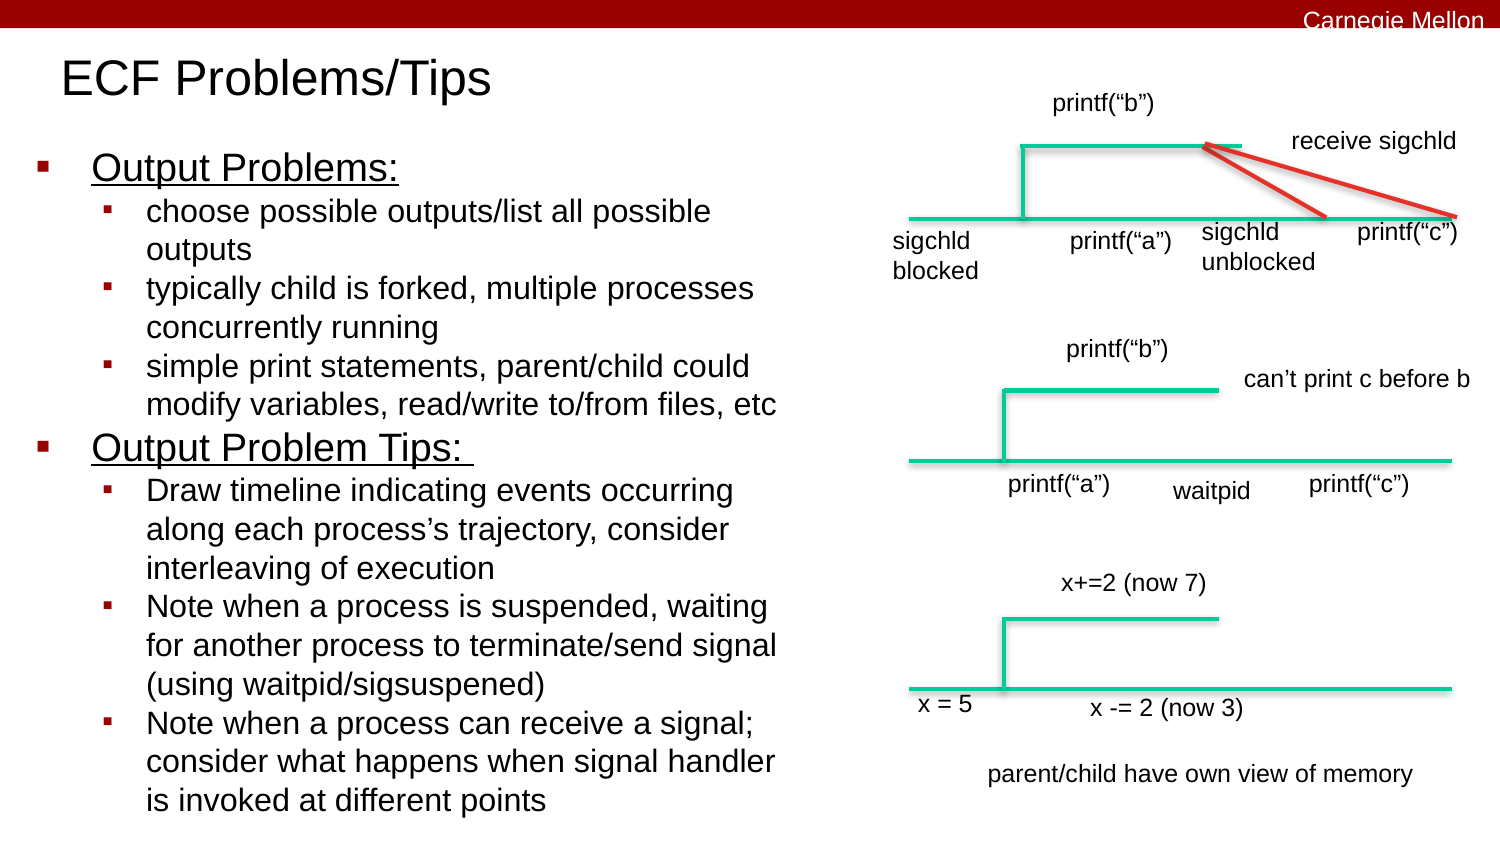

# ECF Problems/Tips
printf(“b”)
receive sigchld
Output Problems:
choose possible outputs/list all possible outputs
typically child is forked, multiple processes concurrently running
simple print statements, parent/child could modify variables, read/write to/from files, etc
Output Problem Tips:
Draw timeline indicating events occurring along each process’s trajectory, consider interleaving of execution
Note when a process is suspended, waiting for another process to terminate/send signal (using waitpid/sigsuspened)
Note when a process can receive a signal; consider what happens when signal handler is invoked at different points

sigchld unblocked
printf(“c”)

sigchld blocked
printf(“a”)
printf(“b”)
can’t print c before b

printf(“a”)
waitpid
printf(“c”)
x+=2 (now 7)

x = 5

x -= 2 (now 3)
parent/child have own view of memory